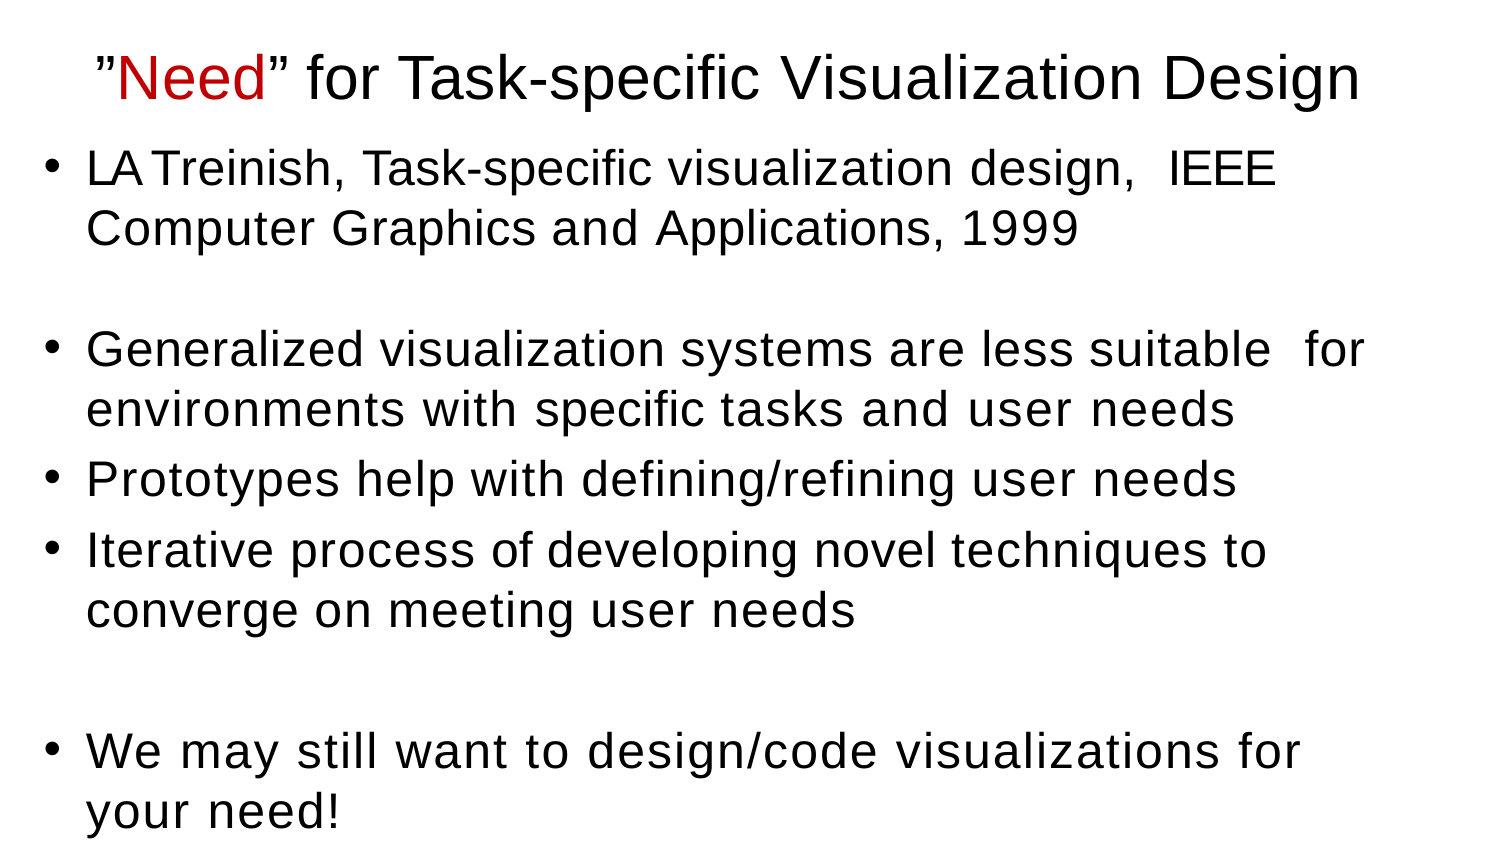

# ”Need” for Task-specific Visualization Design
LA Treinish, Task-specific visualization design,  IEEE Computer Graphics and Applications, 1999

Generalized visualization systems are less suitable  for environments with specific tasks and user needs
Prototypes help with defining/refining user needs
Iterative process of developing novel techniques to  converge on meeting user needs

We may still want to design/code visualizations for your need!